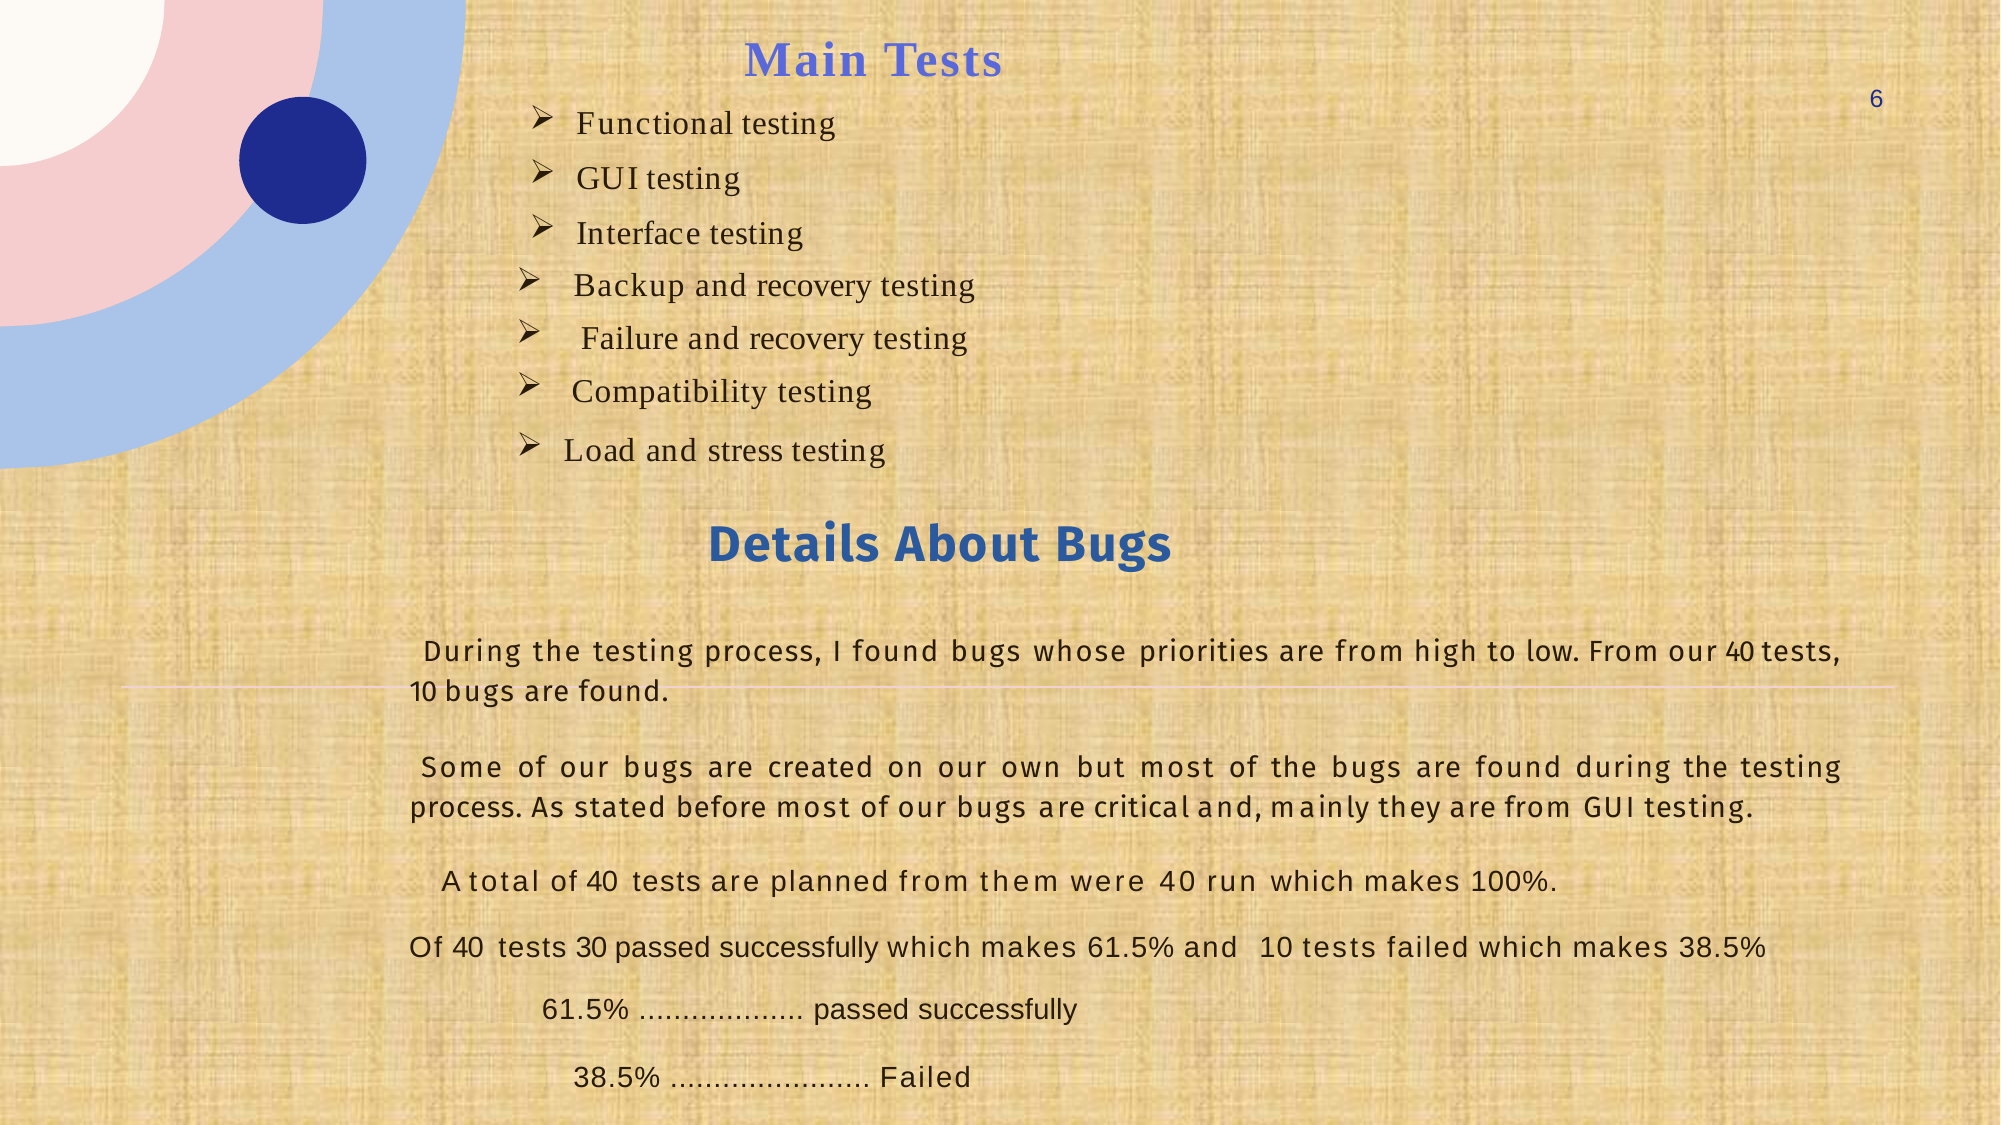

Main Tests
Functional testing
GUI testing
Interface testing
 Backup and recovery testing
  Failure and recovery testing
 Compatibility testing
Load and stress testing

6
                          Details About Bugs

During the testing process, I found bugs whose priorities are from high to low. From our 40 tests, 10 bugs are found.

Some of our bugs are created on our own but most of the bugs are found during the testing process. As stated before most of our bugs are critical and, mainly they are from GUI testing.
A total of 40  tests are planned from them were 40 run which makes 100%.
Of 40  tests 30 passed successfully which makes 61.5% and  10 tests failed which makes 38.5%
61.5% ................... passed successfully
38.5% ....................... Failed